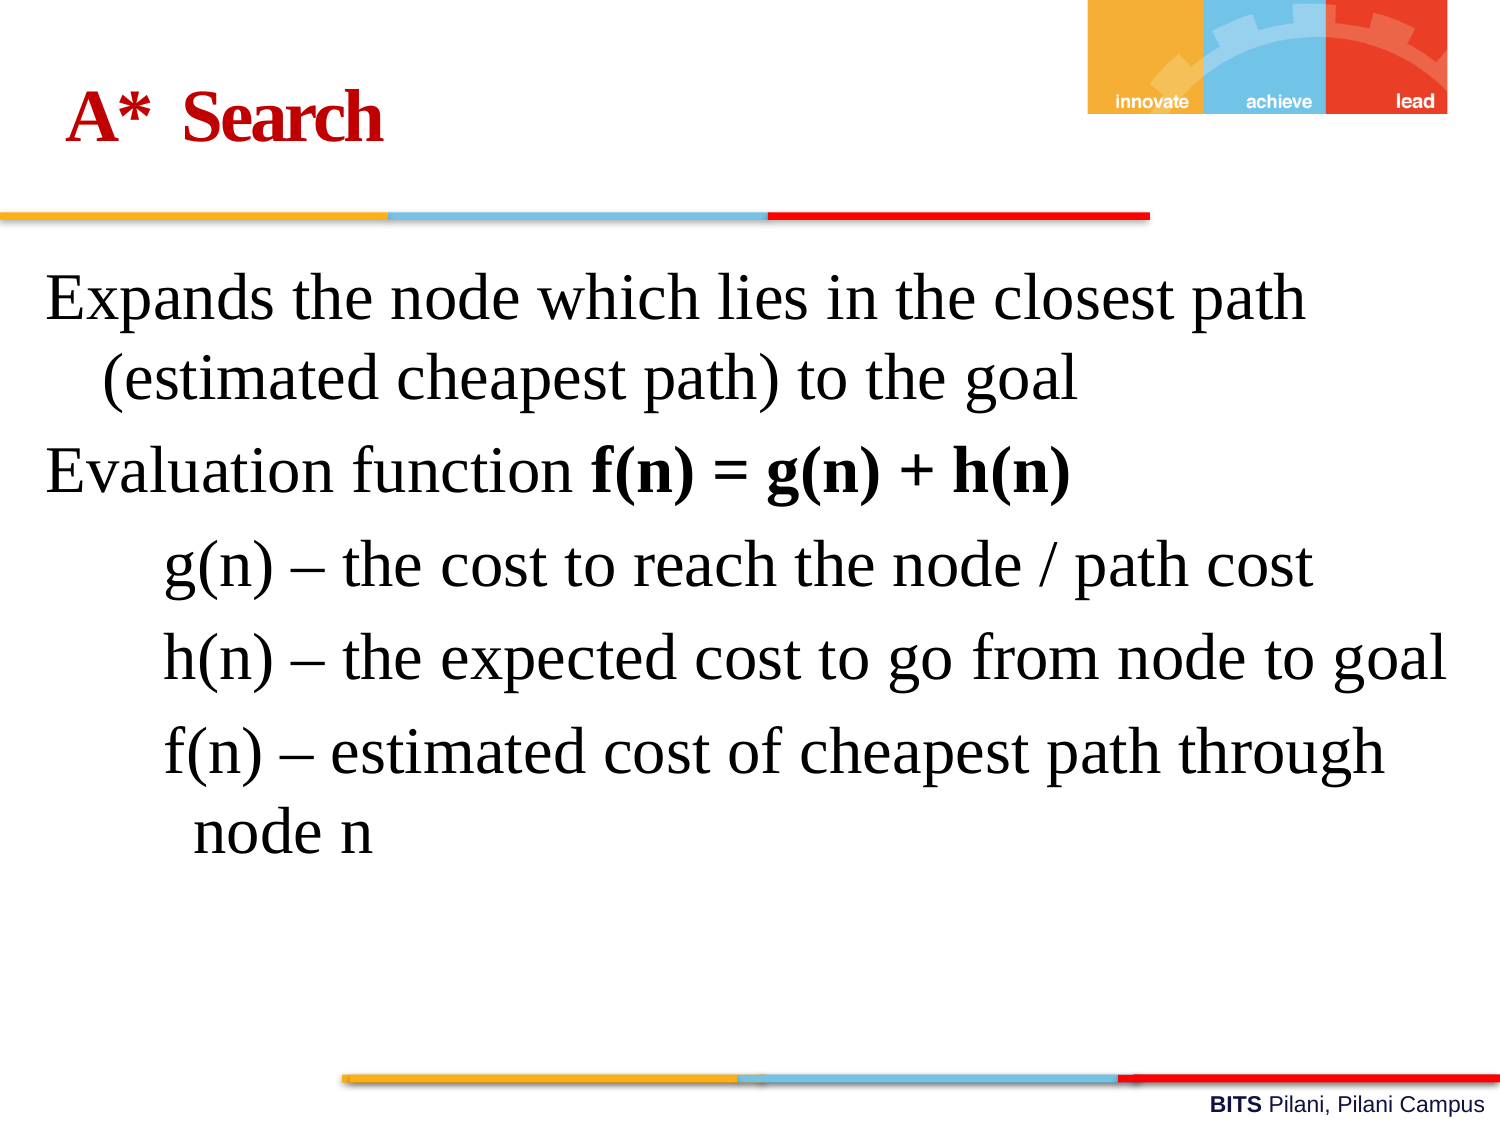

A*  Search
Expands the node which lies in the closest path (estimated cheapest path) to the goal
Evaluation function f(n) = g(n) + h(n)
g(n) – the cost to reach the node / path cost
h(n) – the expected cost to go from node to goal
f(n) – estimated cost of cheapest path through node n